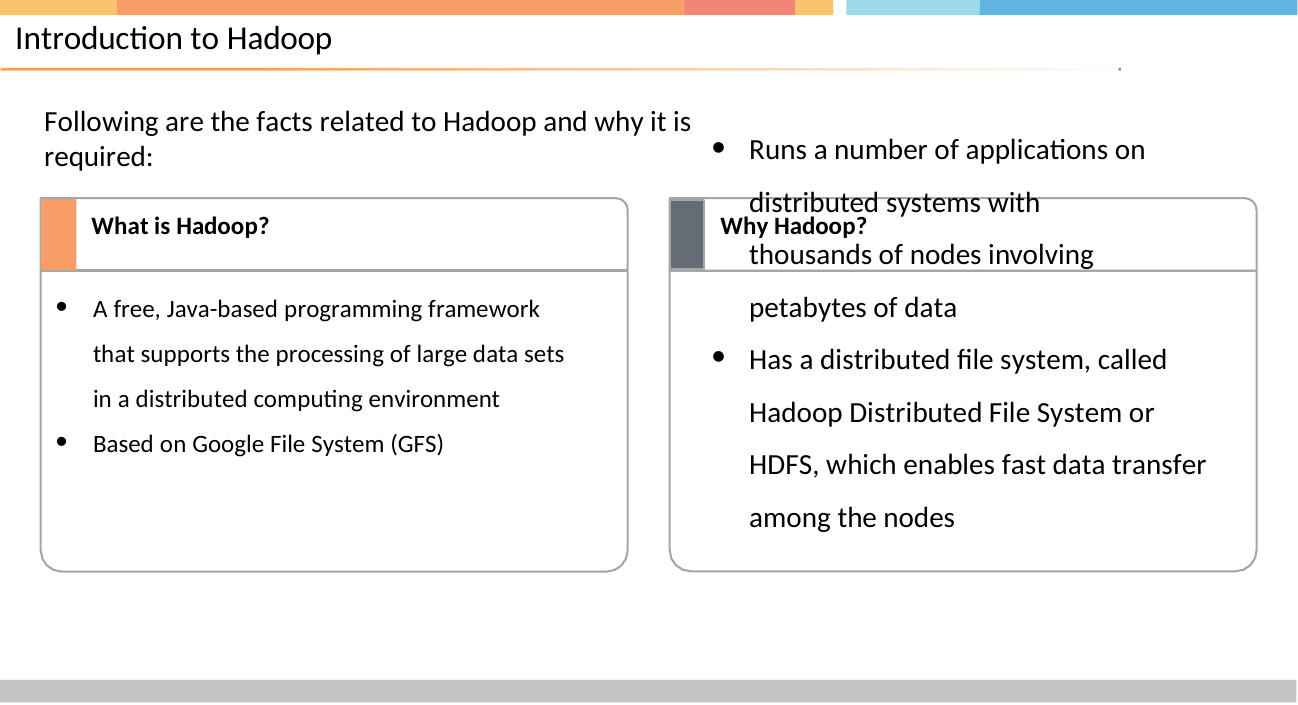

# Introduction to Hadoop

Following are the facts related to Hadoop and why it is required:
Runs a number of applications on distributed systems with thousands of nodes involving petabytes of data
Has a distributed file system, called Hadoop Distributed File System or HDFS, which enables fast data transfer among the nodes

What is Hadoop?
Why Hadoop?

A free, Java-based programming framework that supports the processing of large data sets in a distributed computing environment
Based on Google File System (GFS)